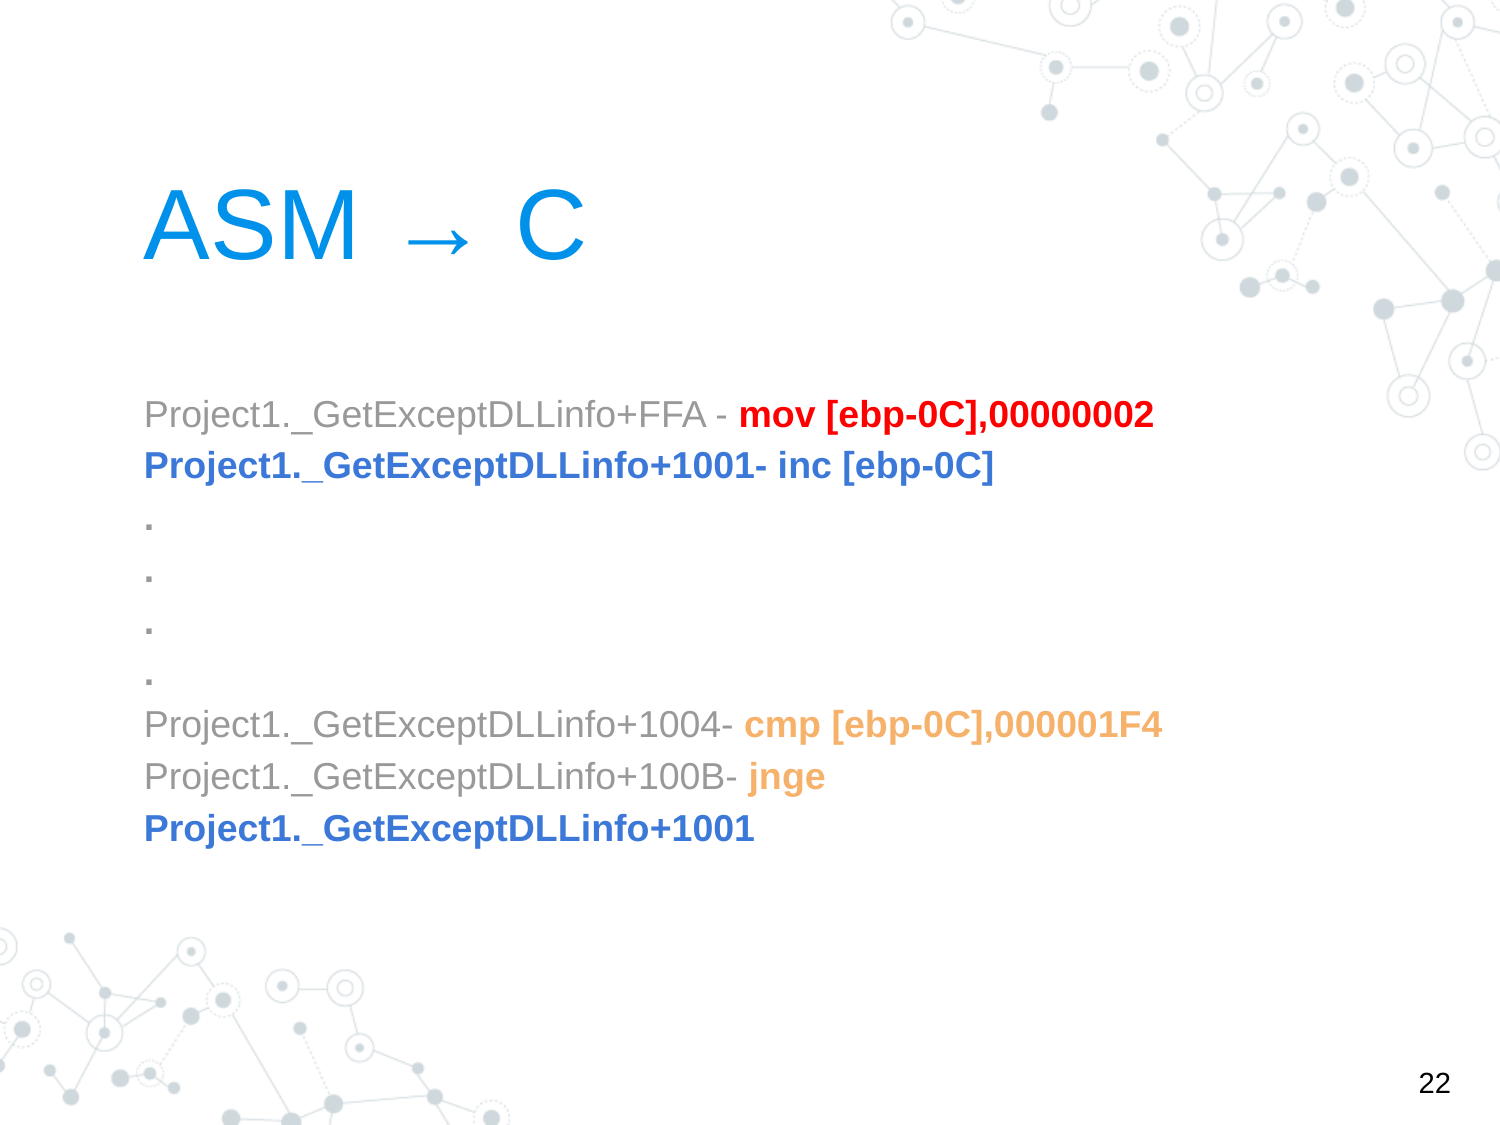

# ASM → C
Project1._GetExceptDLLinfo+FFA - mov [ebp-0C],00000002
Project1._GetExceptDLLinfo+1001- inc [ebp-0C]
.
.
.
.
Project1._GetExceptDLLinfo+1004- cmp [ebp-0C],000001F4
Project1._GetExceptDLLinfo+100B- jnge Project1._GetExceptDLLinfo+1001
22